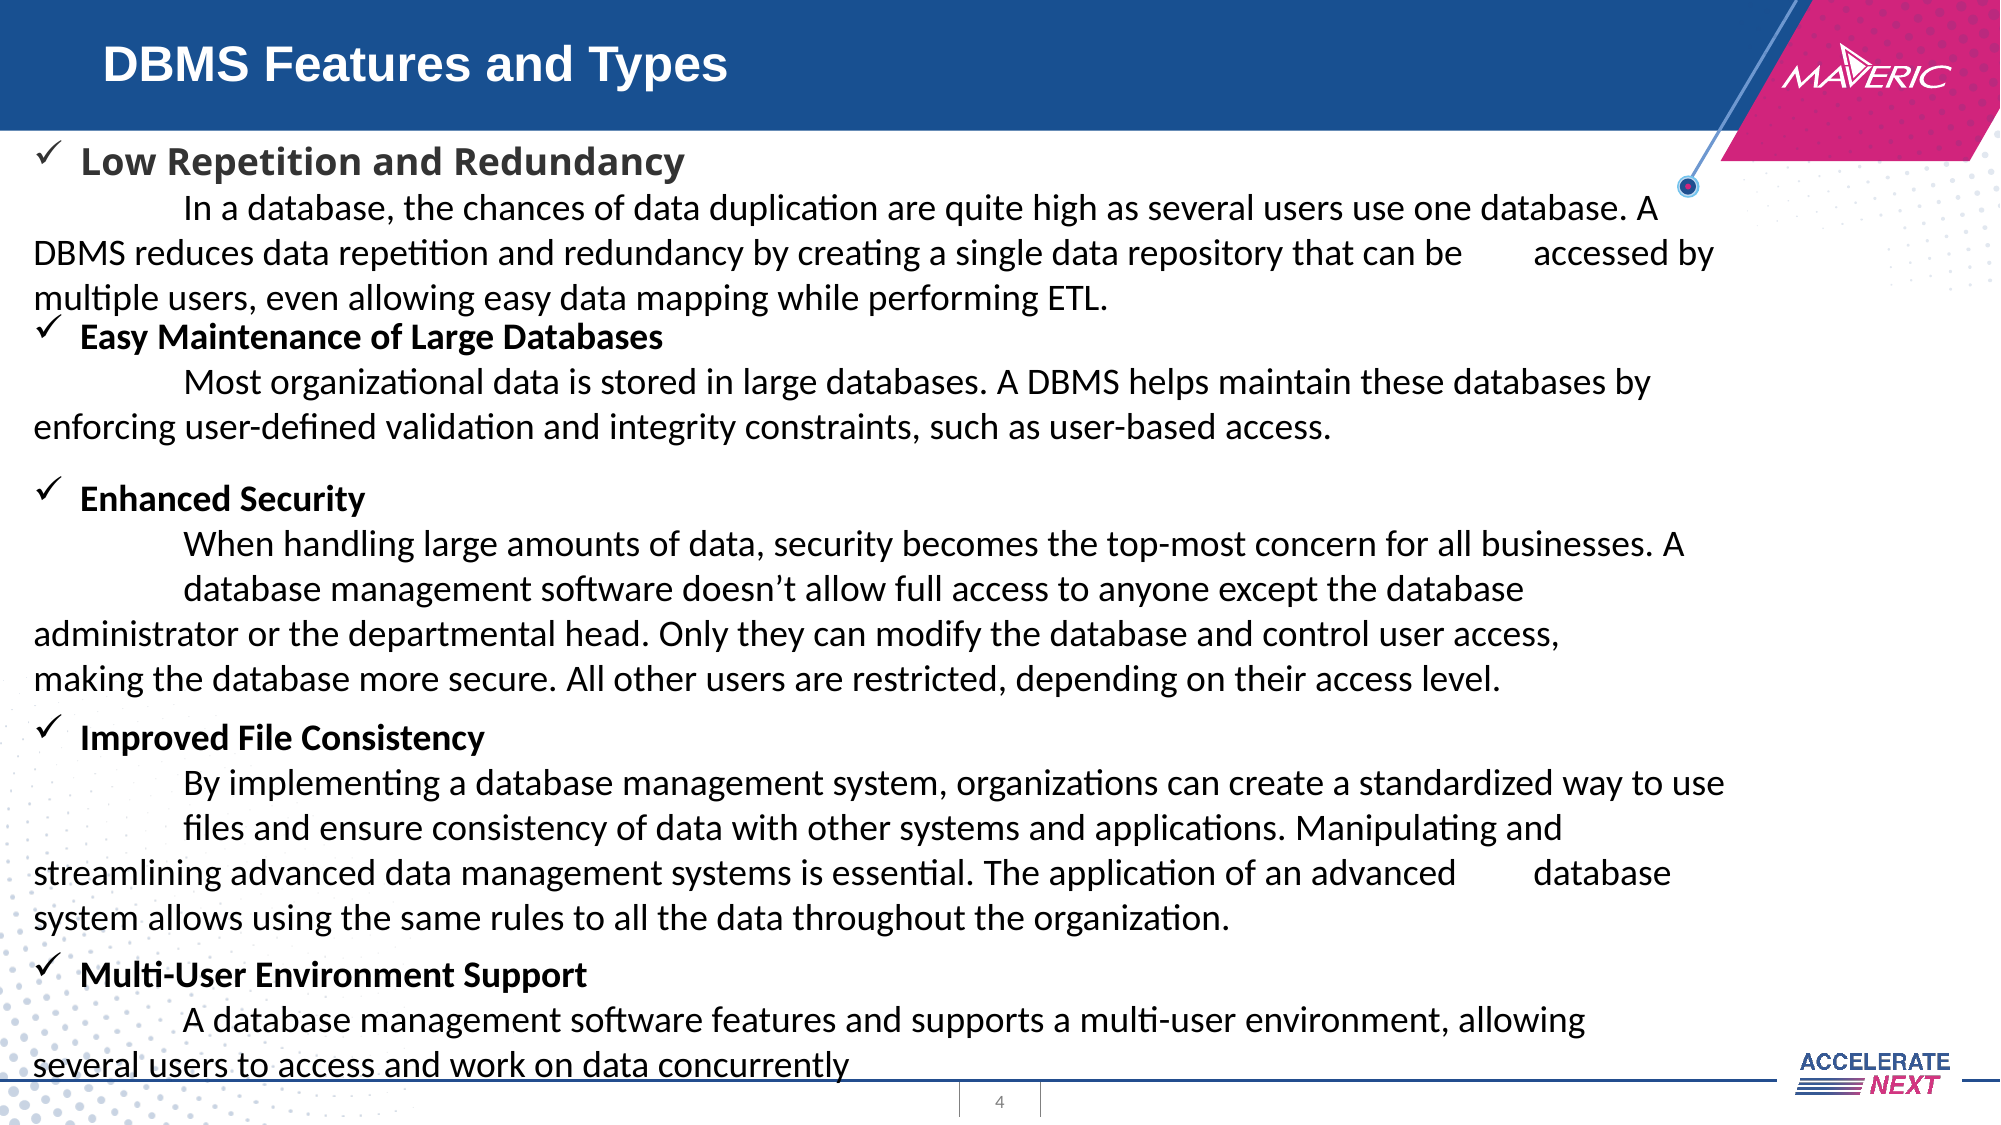

# DBMS Features and Types
Low Repetition and Redundancy
	In a database, the chances of data duplication are quite high as several users use one database. A 	DBMS reduces data repetition and redundancy by creating a single data repository that can be 	accessed by multiple users, even allowing easy data mapping while performing ETL.
Easy Maintenance of Large Databases
	Most organizational data is stored in large databases. A DBMS helps maintain these databases by 	enforcing user-defined validation and integrity constraints, such as user-based access.
Enhanced Security
	When handling large amounts of data, security becomes the top-most concern for all businesses. A 	database management software doesn’t allow full access to anyone except the database	administrator or the departmental head. Only they can modify the database and control user access, 	making the database more secure. All other users are restricted, depending on their access level.
Improved File Consistency
	By implementing a database management system, organizations can create a standardized way to use 	files and ensure consistency of data with other systems and applications. Manipulating and 	streamlining advanced data management systems is essential. The application of an advanced 	database system allows using the same rules to all the data throughout the organization.
Multi-User Environment Support
	A database management software features and supports a multi-user environment, allowing    	several users to access and work on data concurrently
4